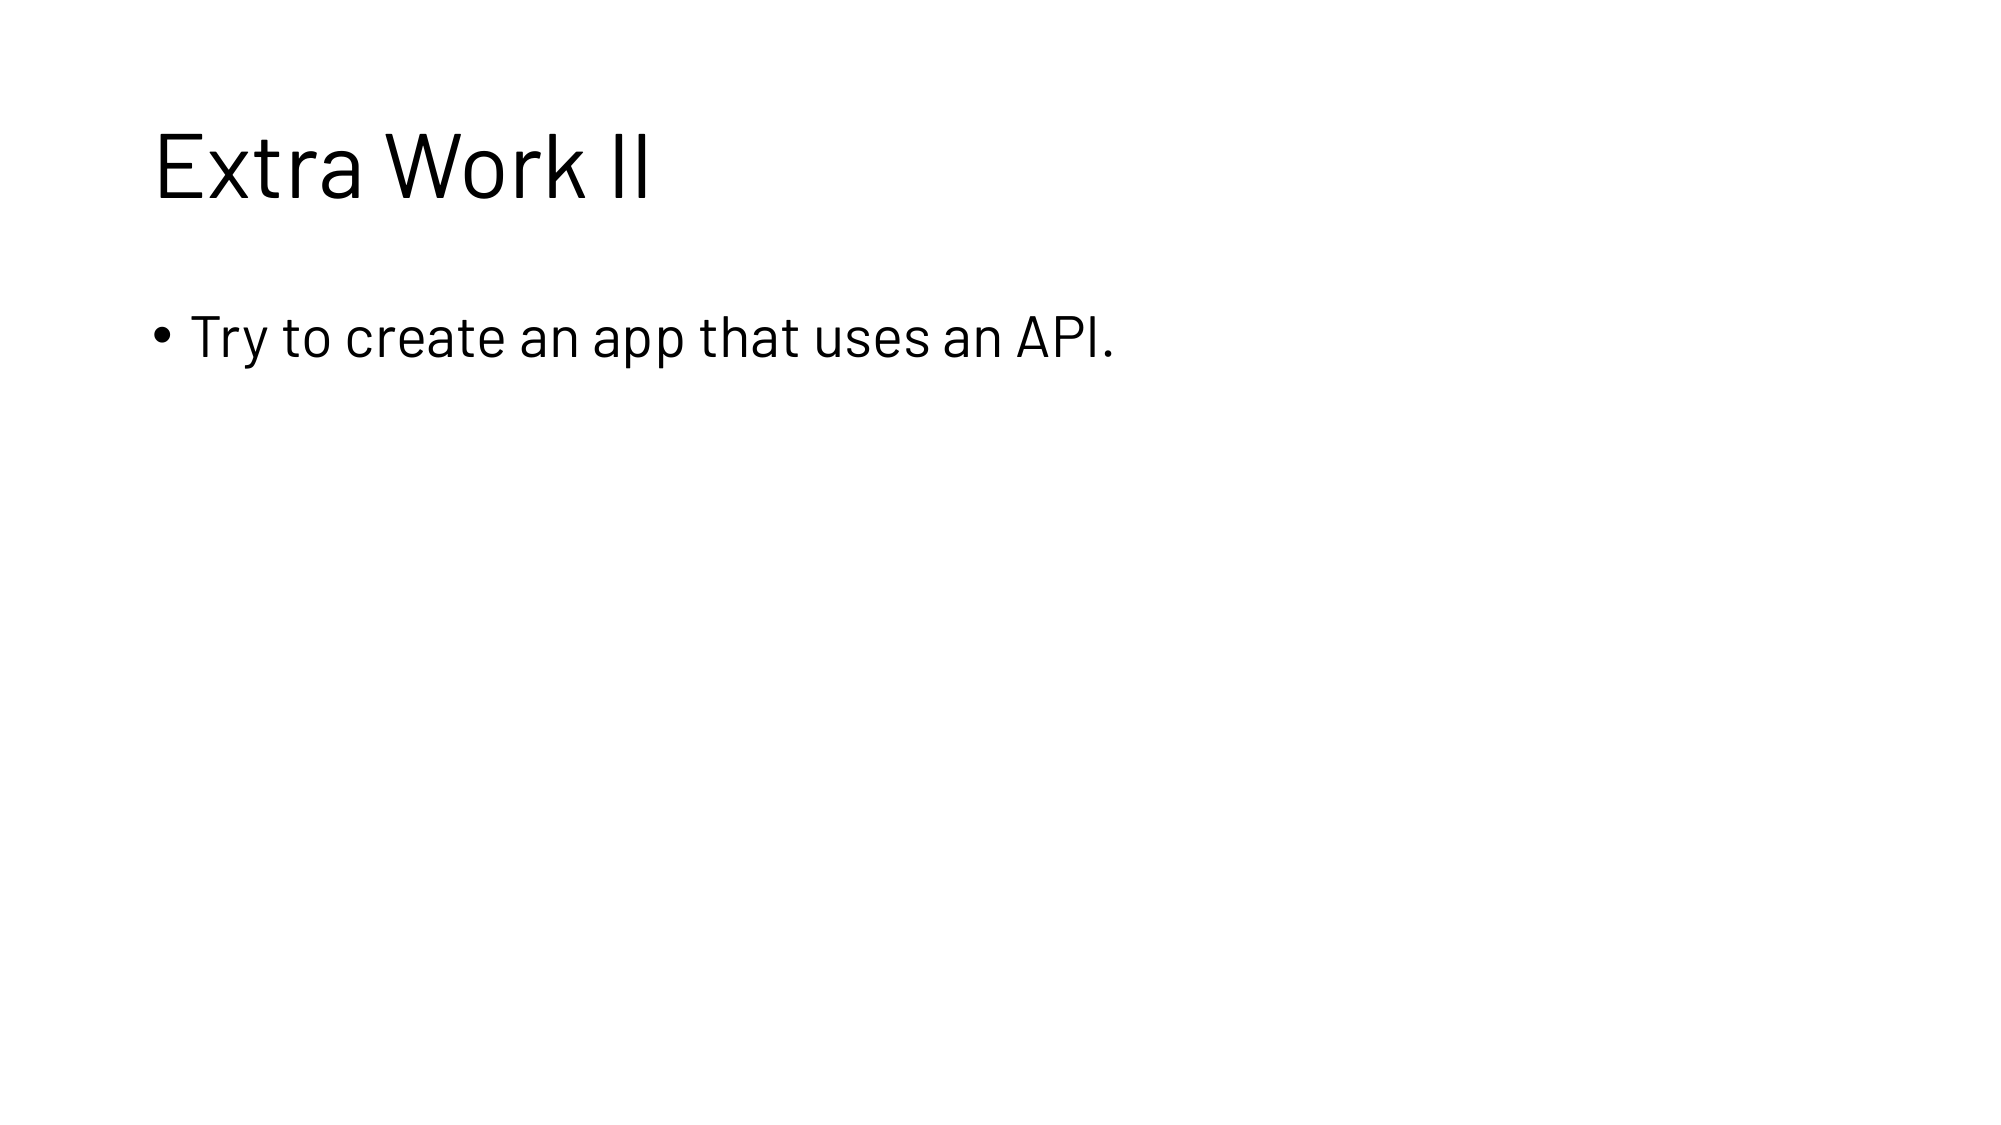

# Extra Work II
Try to create an app that uses an API.